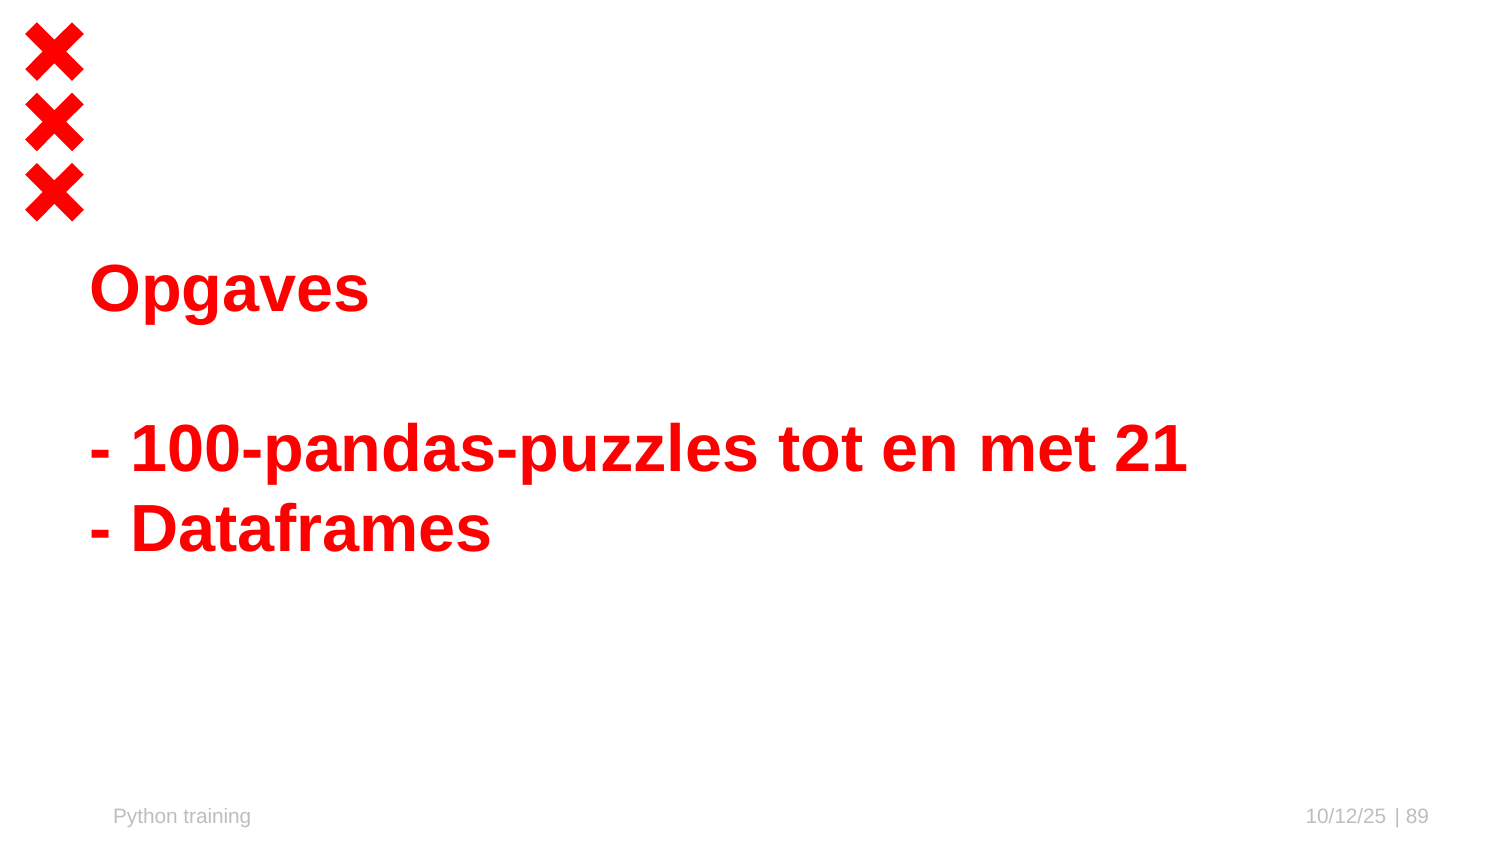

# Opgaves - 100-pandas-puzzles tot en met 21 - Dataframes
Python training
10/12/25
| 89